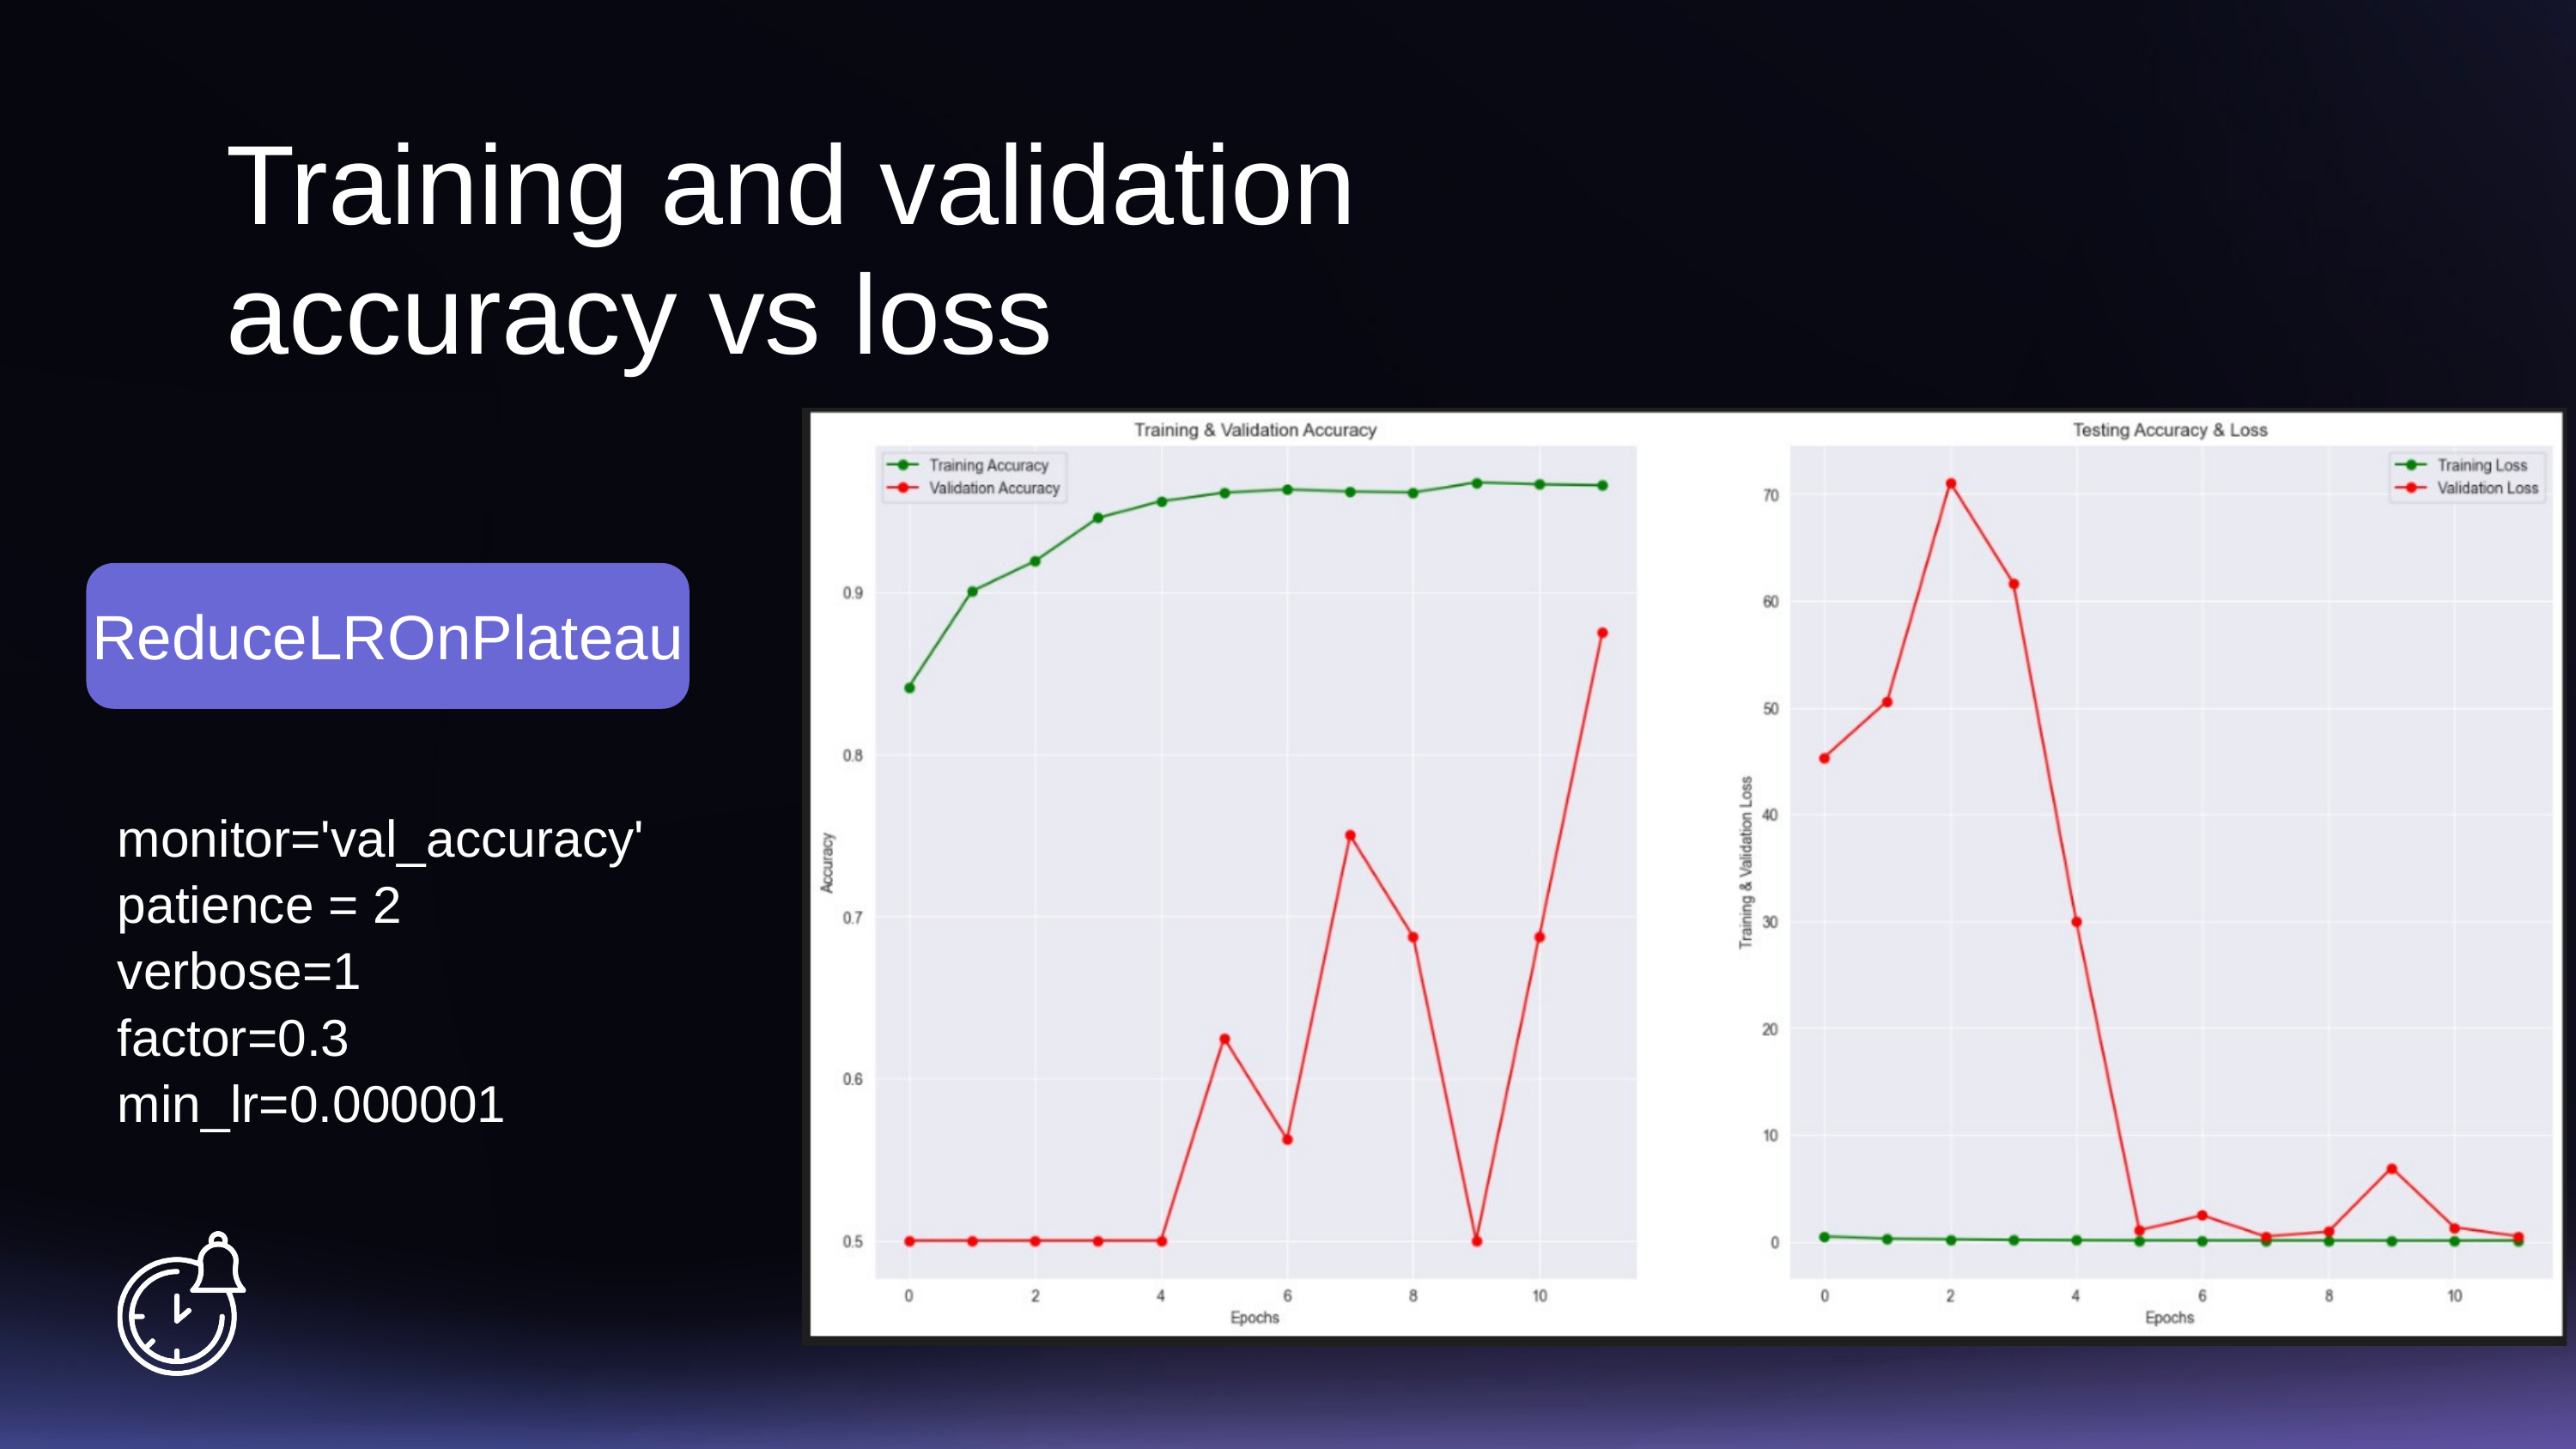

Training and validation accuracy vs loss

ReduceLROnPlateau
monitor='val_accuracy' patience = 2
verbose=1
factor=0.3
min_lr=0.000001